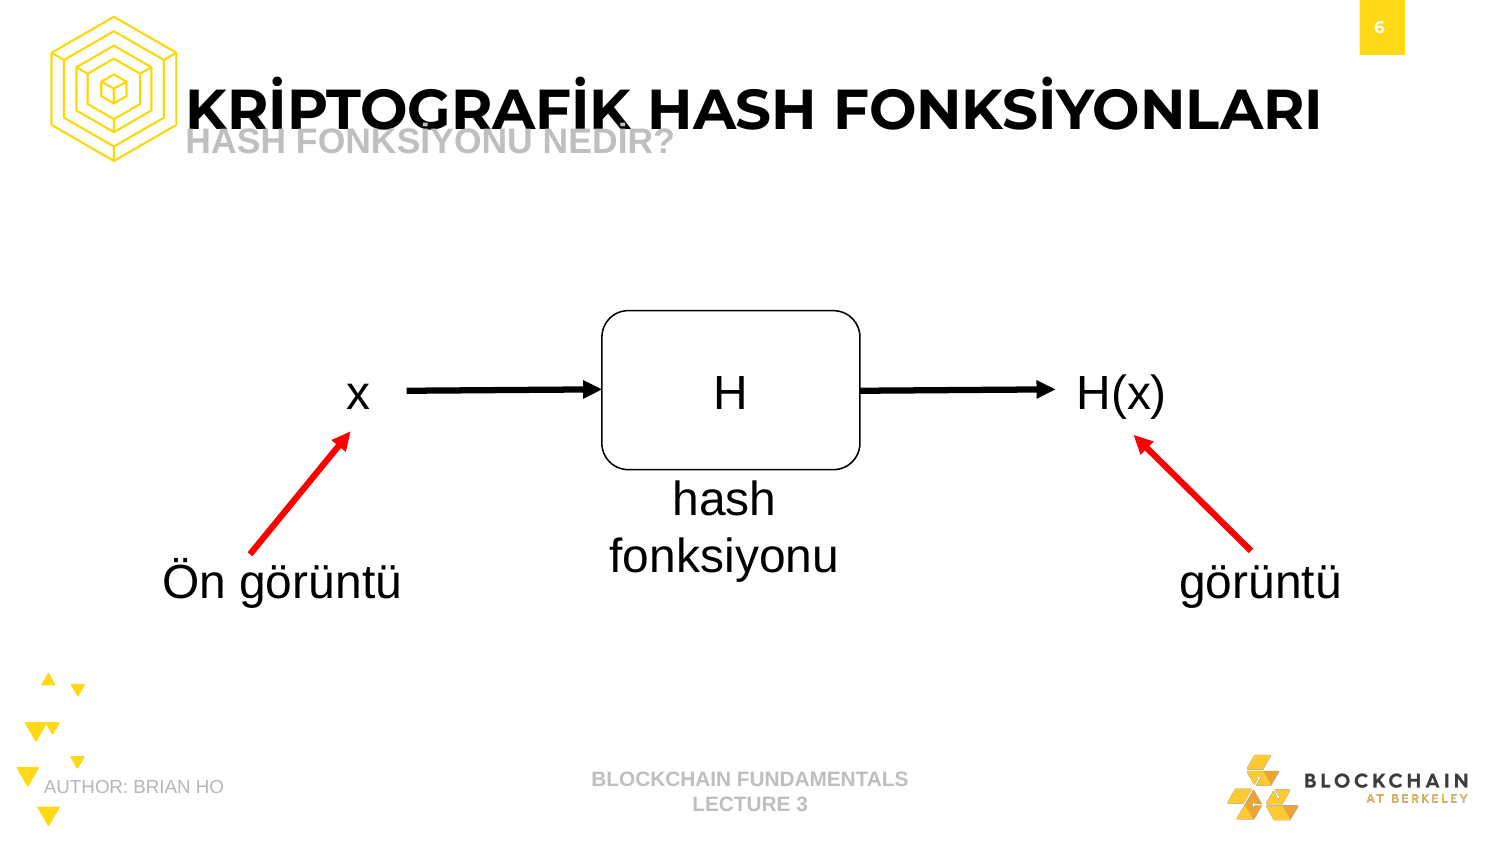

KRİPTOGRAFİK HASH FONKSİYONLARI
HASH FONKSİYONU NEDİR?

H(x)
x
H
hash
fonksiyonu
görüntü
Ön görüntü

AUTHOR: BRIAN HO
BLOCKCHAIN FUNDAMENTALS LECTURE 3